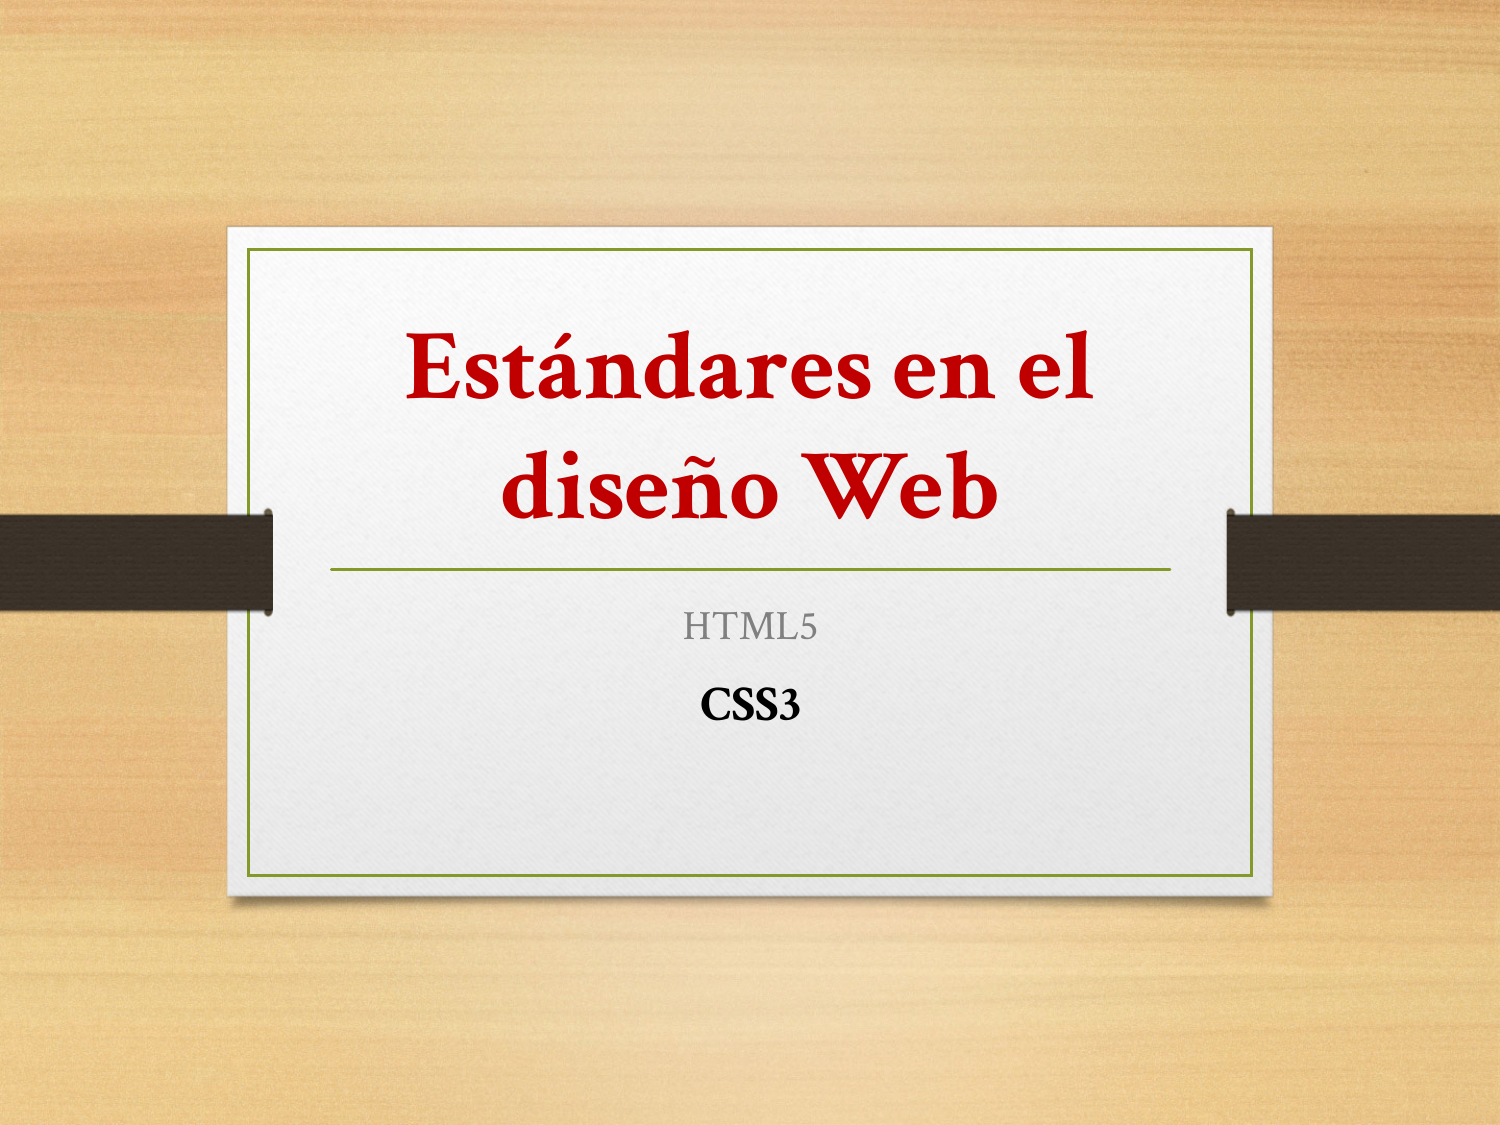

# Estándares en el diseño Web
HTML5
CSS3